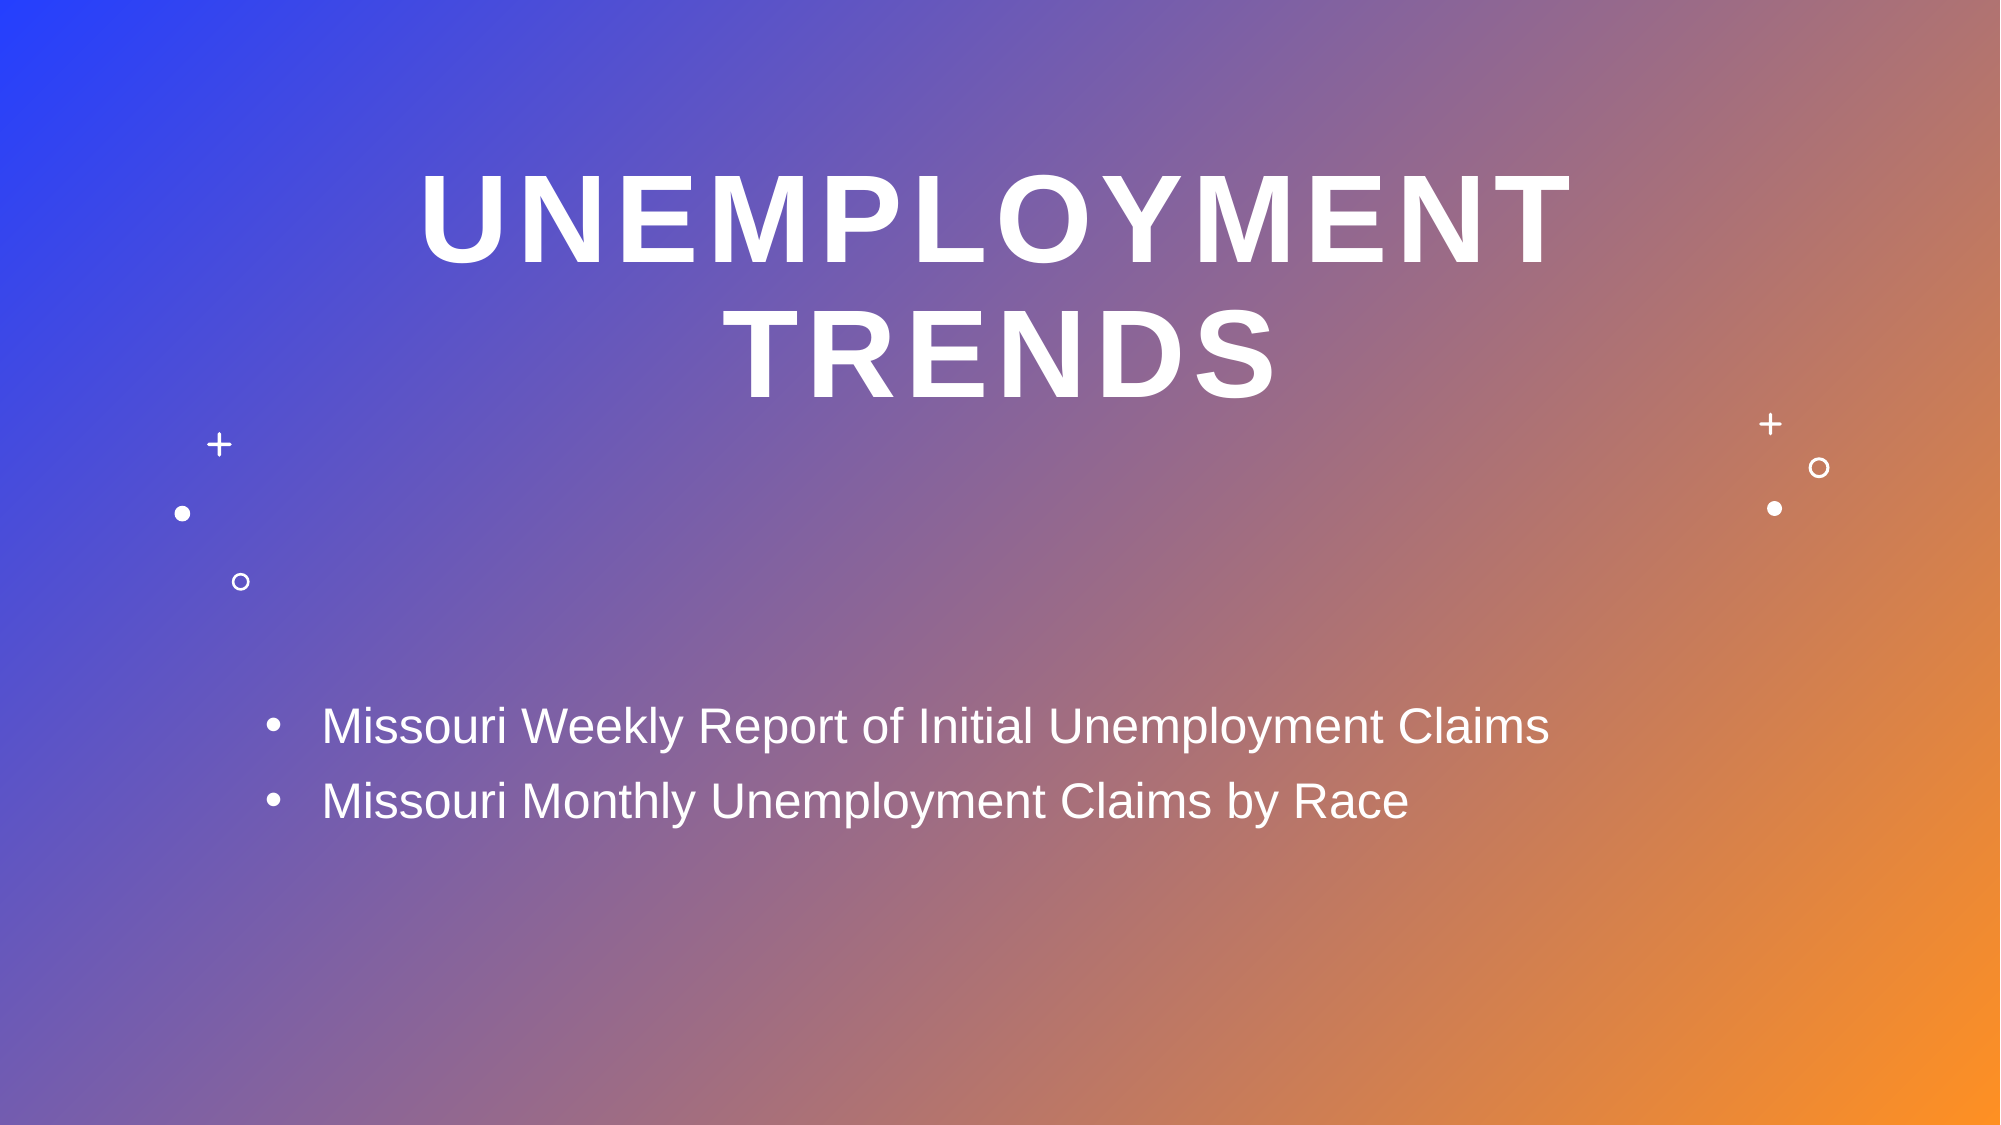

# Unemployment trends
Missouri Weekly Report of Initial Unemployment Claims
Missouri Monthly Unemployment Claims by Race